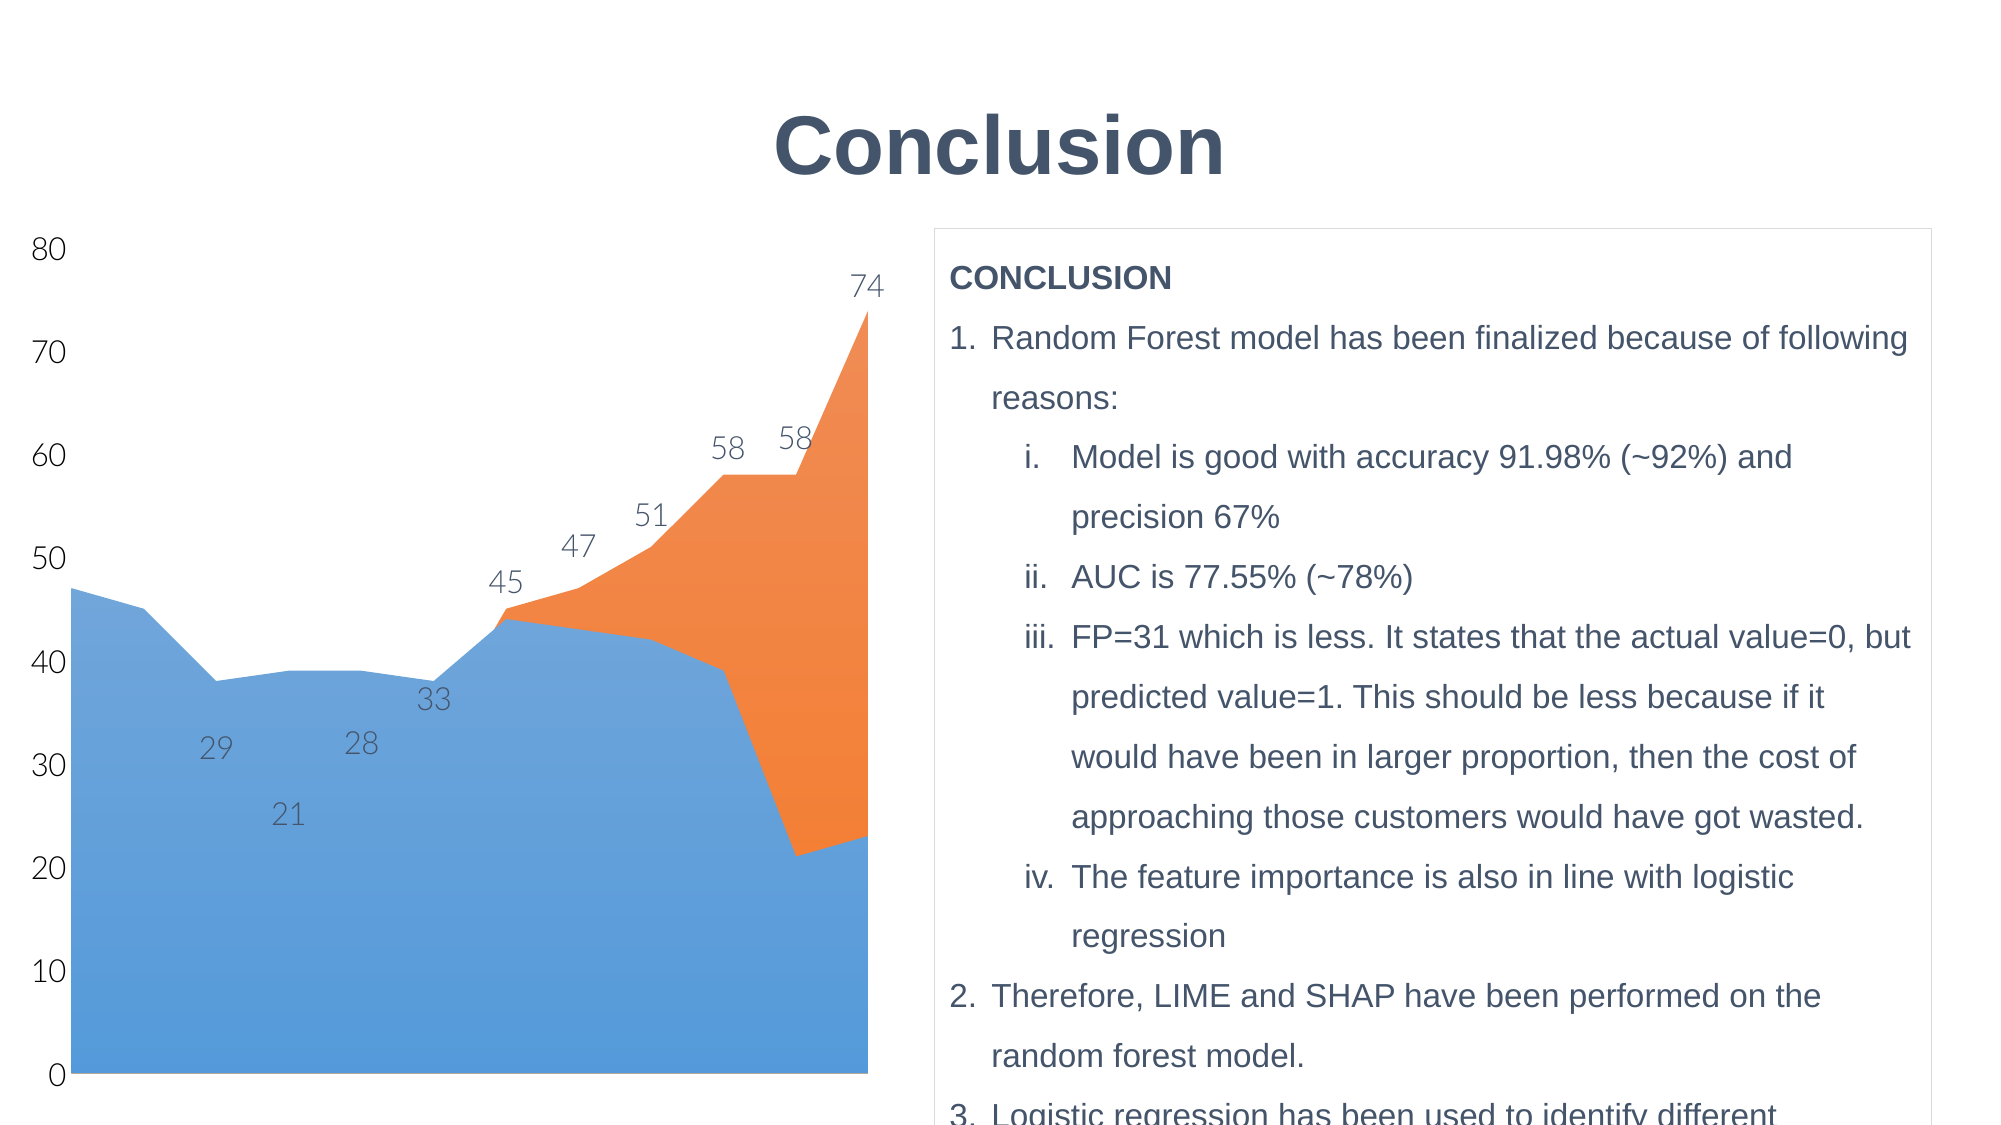

Conclusion

### Chart

| Category | Series 1 | Series 2 | Series 3 | Series 32 |
|---|---|---|---|---|
| Jan | 47.0 | 0.0 | 17.0 | 10.0 |
| Feb | 45.0 | 12.0 | 15.0 | 4.0 |
| Mar | 38.0 | 29.0 | 22.0 | 7.0 |
| Apr | 39.0 | 21.0 | 18.0 | 12.0 |
| May | 39.0 | 28.0 | 13.0 | 9.0 |
| Jun | 38.0 | 33.0 | 21.0 | 18.0 |
| Jul | 44.0 | 45.0 | 28.0 | 14.0 |
| Aug | 43.0 | 47.0 | 22.0 | 18.0 |
| Sep | 42.0 | 51.0 | 30.0 | 20.0 |
| Oct | 39.0 | 58.0 | 21.0 | 25.0 |
| Nov | 21.0 | 58.0 | 12.0 | 17.0 |
| Dec | 23.0 | 74.0 | 21.0 | 15.0 |
CONCLUSION
Random Forest model has been finalized because of following reasons:
Model is good with accuracy 91.98% (~92%) and precision 67%
AUC is 77.55% (~78%)
FP=31 which is less. It states that the actual value=0, but predicted value=1. This should be less because if it would have been in larger proportion, then the cost of approaching those customers would have got wasted.
The feature importance is also in line with logistic regression
Therefore, LIME and SHAP have been performed on the random forest model.
Logistic regression has been used to identify different segments (profitable segment).